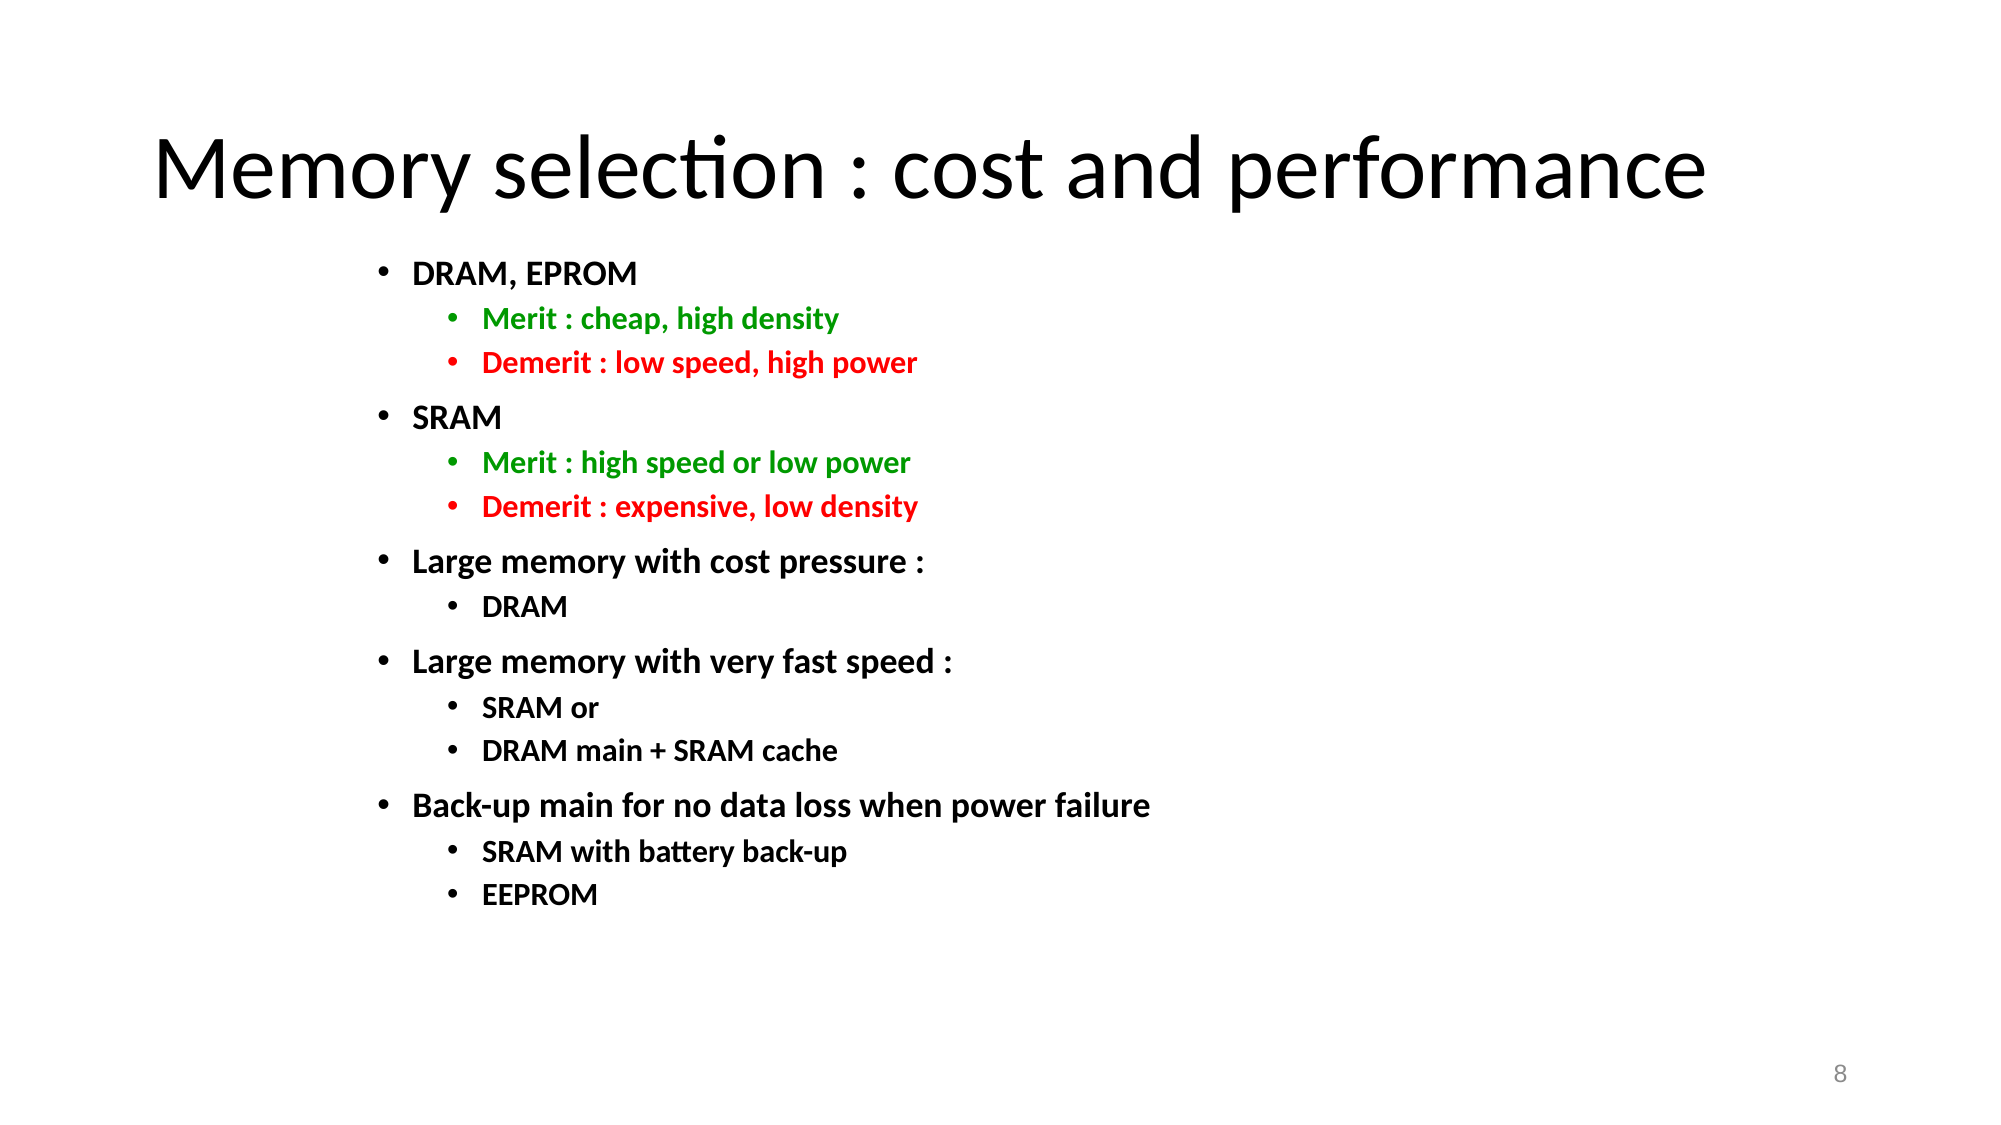

# Memory selection : cost and performance
DRAM, EPROM
Merit : cheap, high density
Demerit : low speed, high power
SRAM
Merit : high speed or low power
Demerit : expensive, low density
Large memory with cost pressure :
DRAM
Large memory with very fast speed :
SRAM or
DRAM main + SRAM cache
Back-up main for no data loss when power failure
SRAM with battery back-up
EEPROM
8